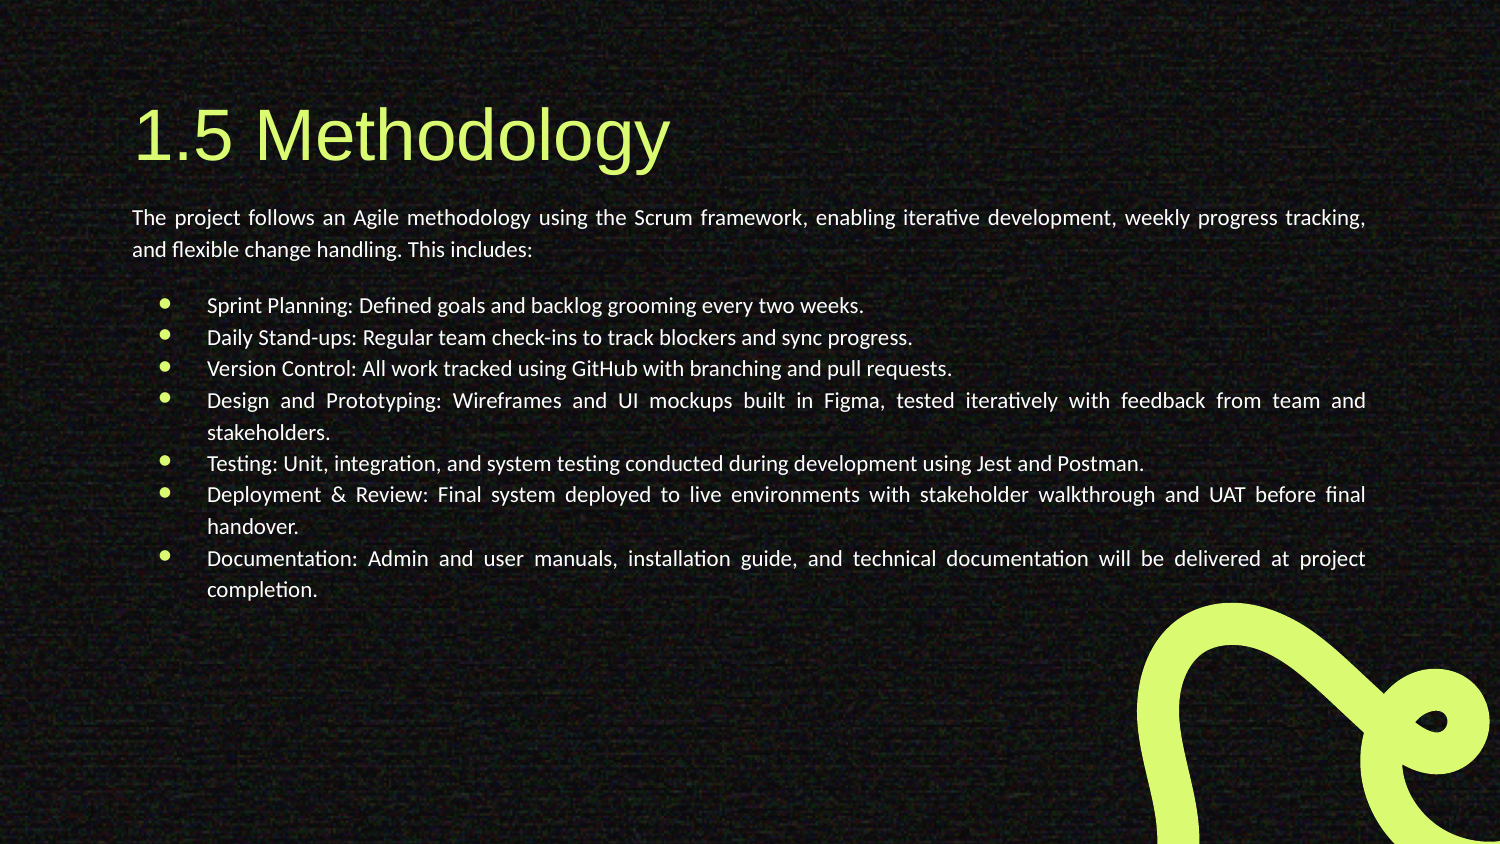

# 1.5 Methodology
The project follows an Agile methodology using the Scrum framework, enabling iterative development, weekly progress tracking, and flexible change handling. This includes:
Sprint Planning: Defined goals and backlog grooming every two weeks.
Daily Stand-ups: Regular team check-ins to track blockers and sync progress.
Version Control: All work tracked using GitHub with branching and pull requests.
Design and Prototyping: Wireframes and UI mockups built in Figma, tested iteratively with feedback from team and stakeholders.
Testing: Unit, integration, and system testing conducted during development using Jest and Postman.
Deployment & Review: Final system deployed to live environments with stakeholder walkthrough and UAT before final handover.
Documentation: Admin and user manuals, installation guide, and technical documentation will be delivered at project completion.